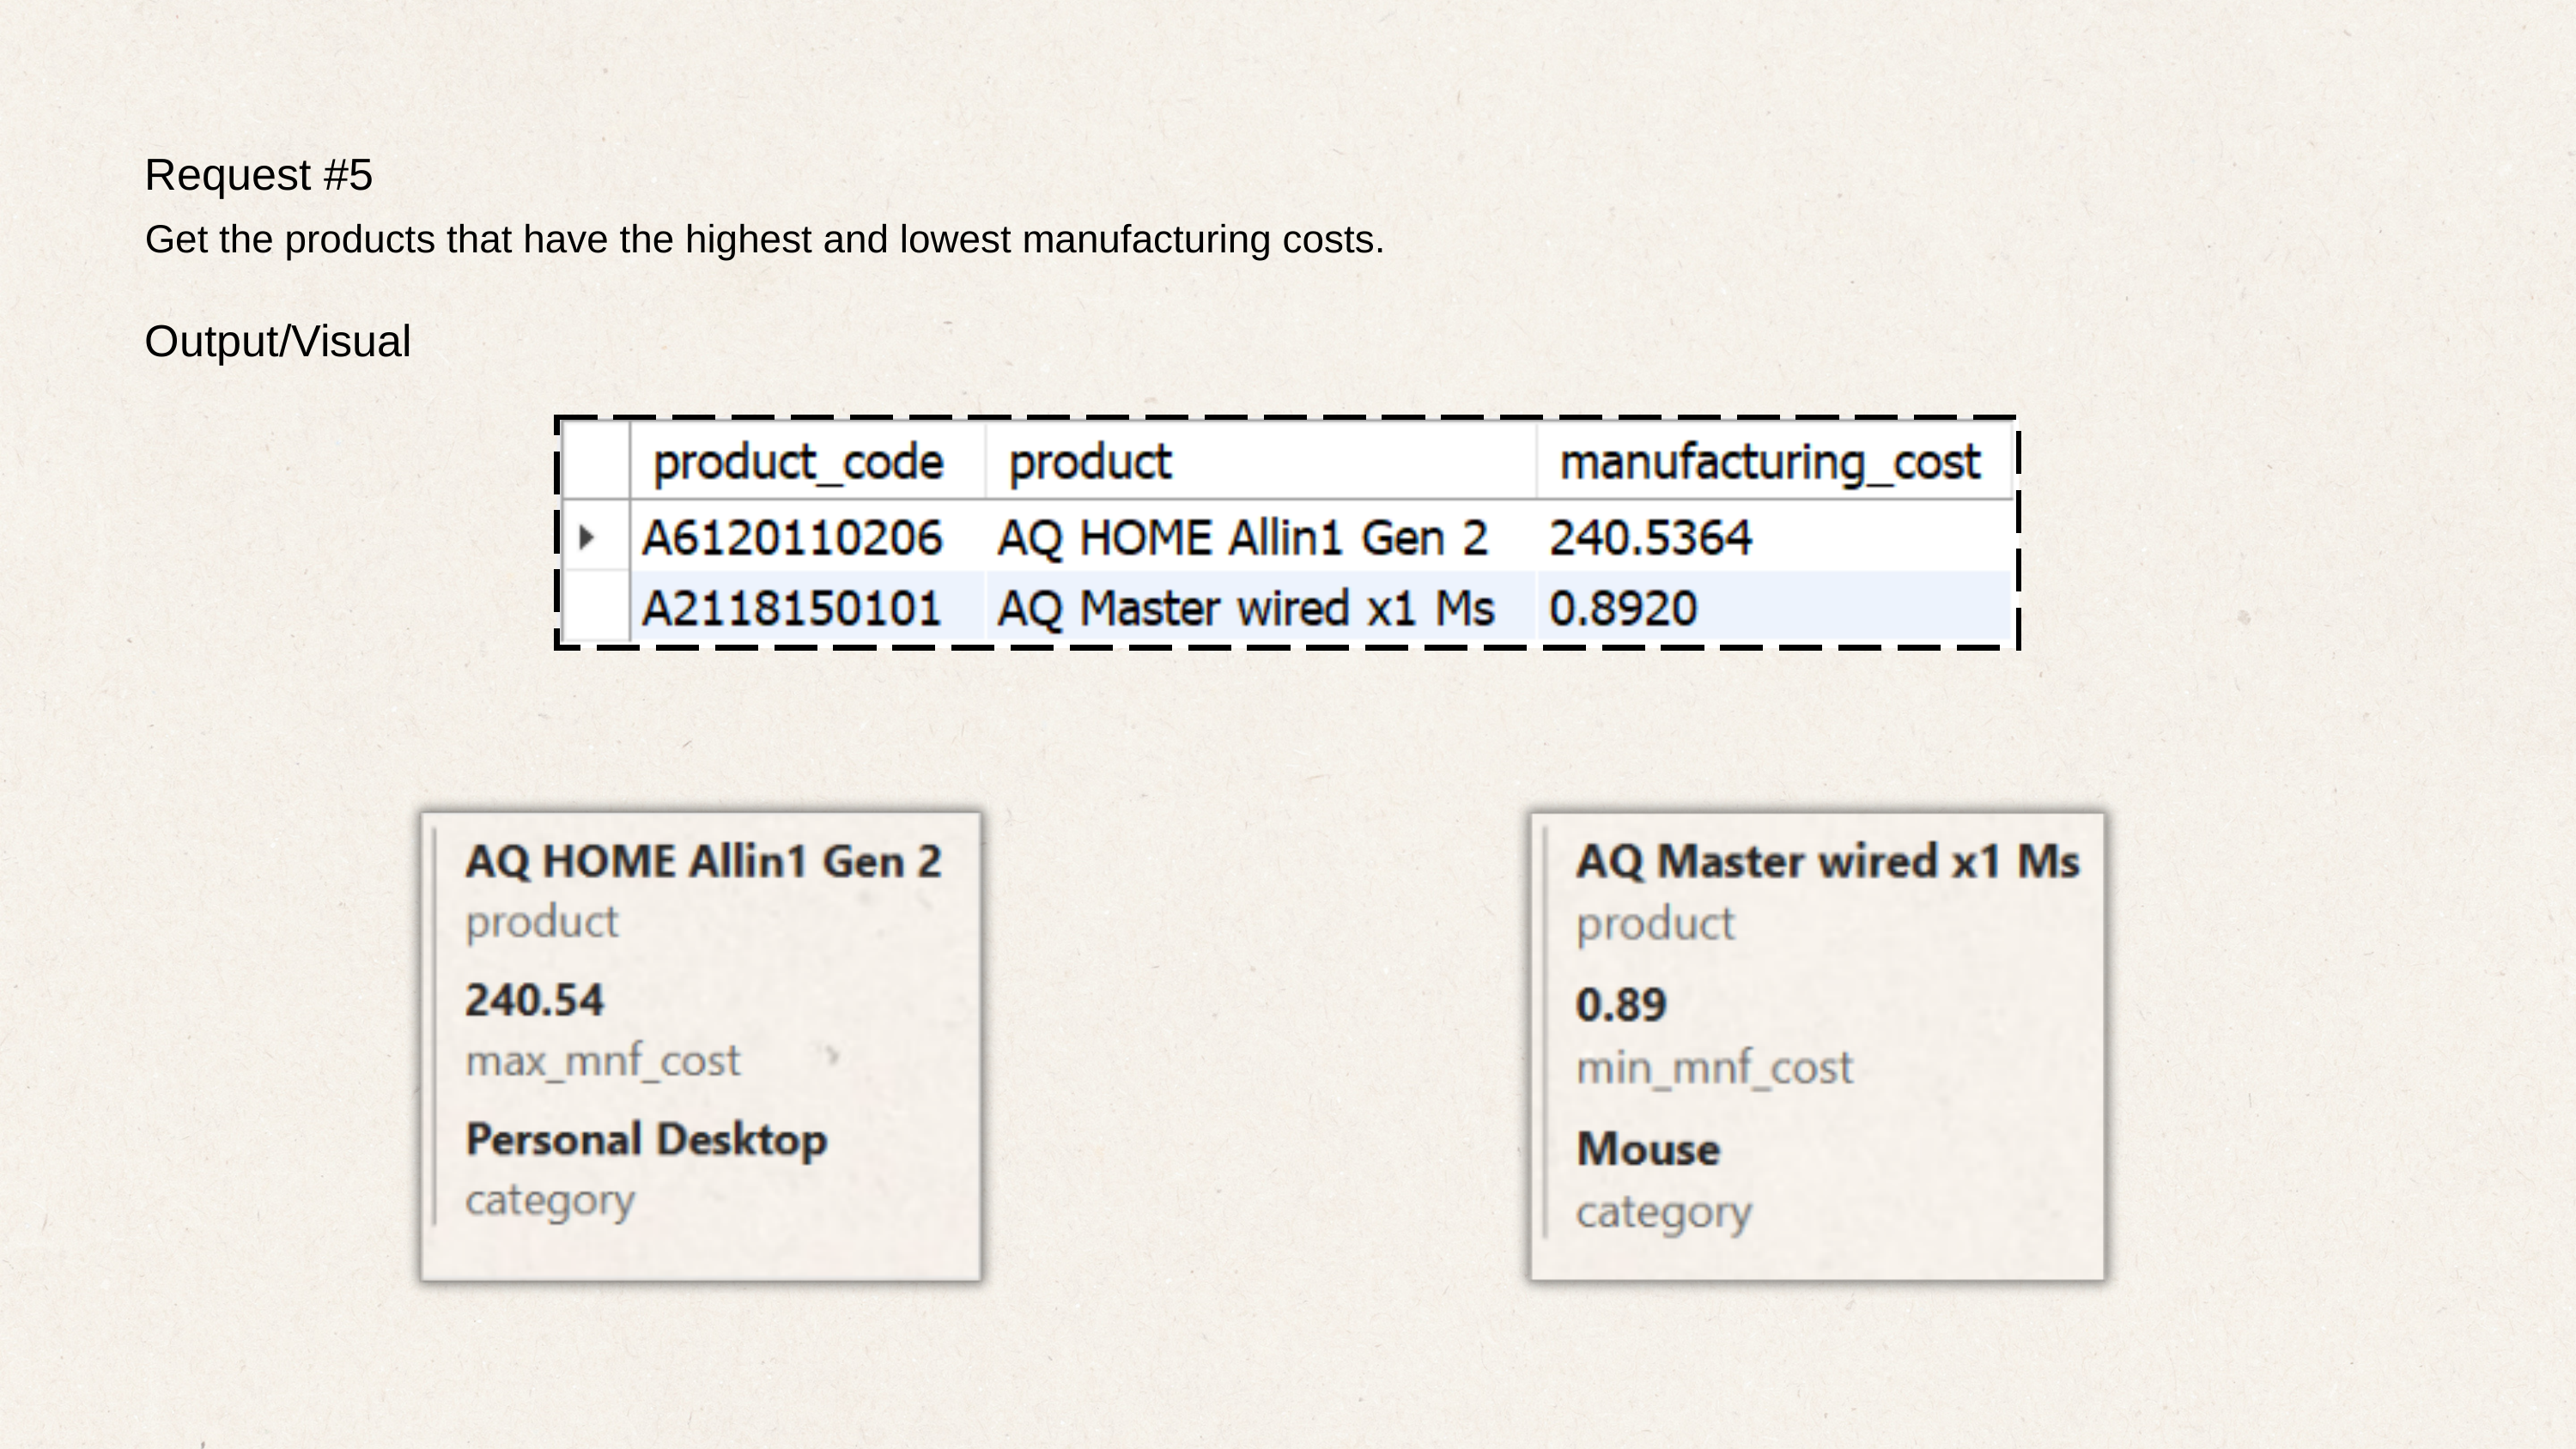

Request #5
Get the products that have the highest and lowest manufacturing costs.
Output/Visual